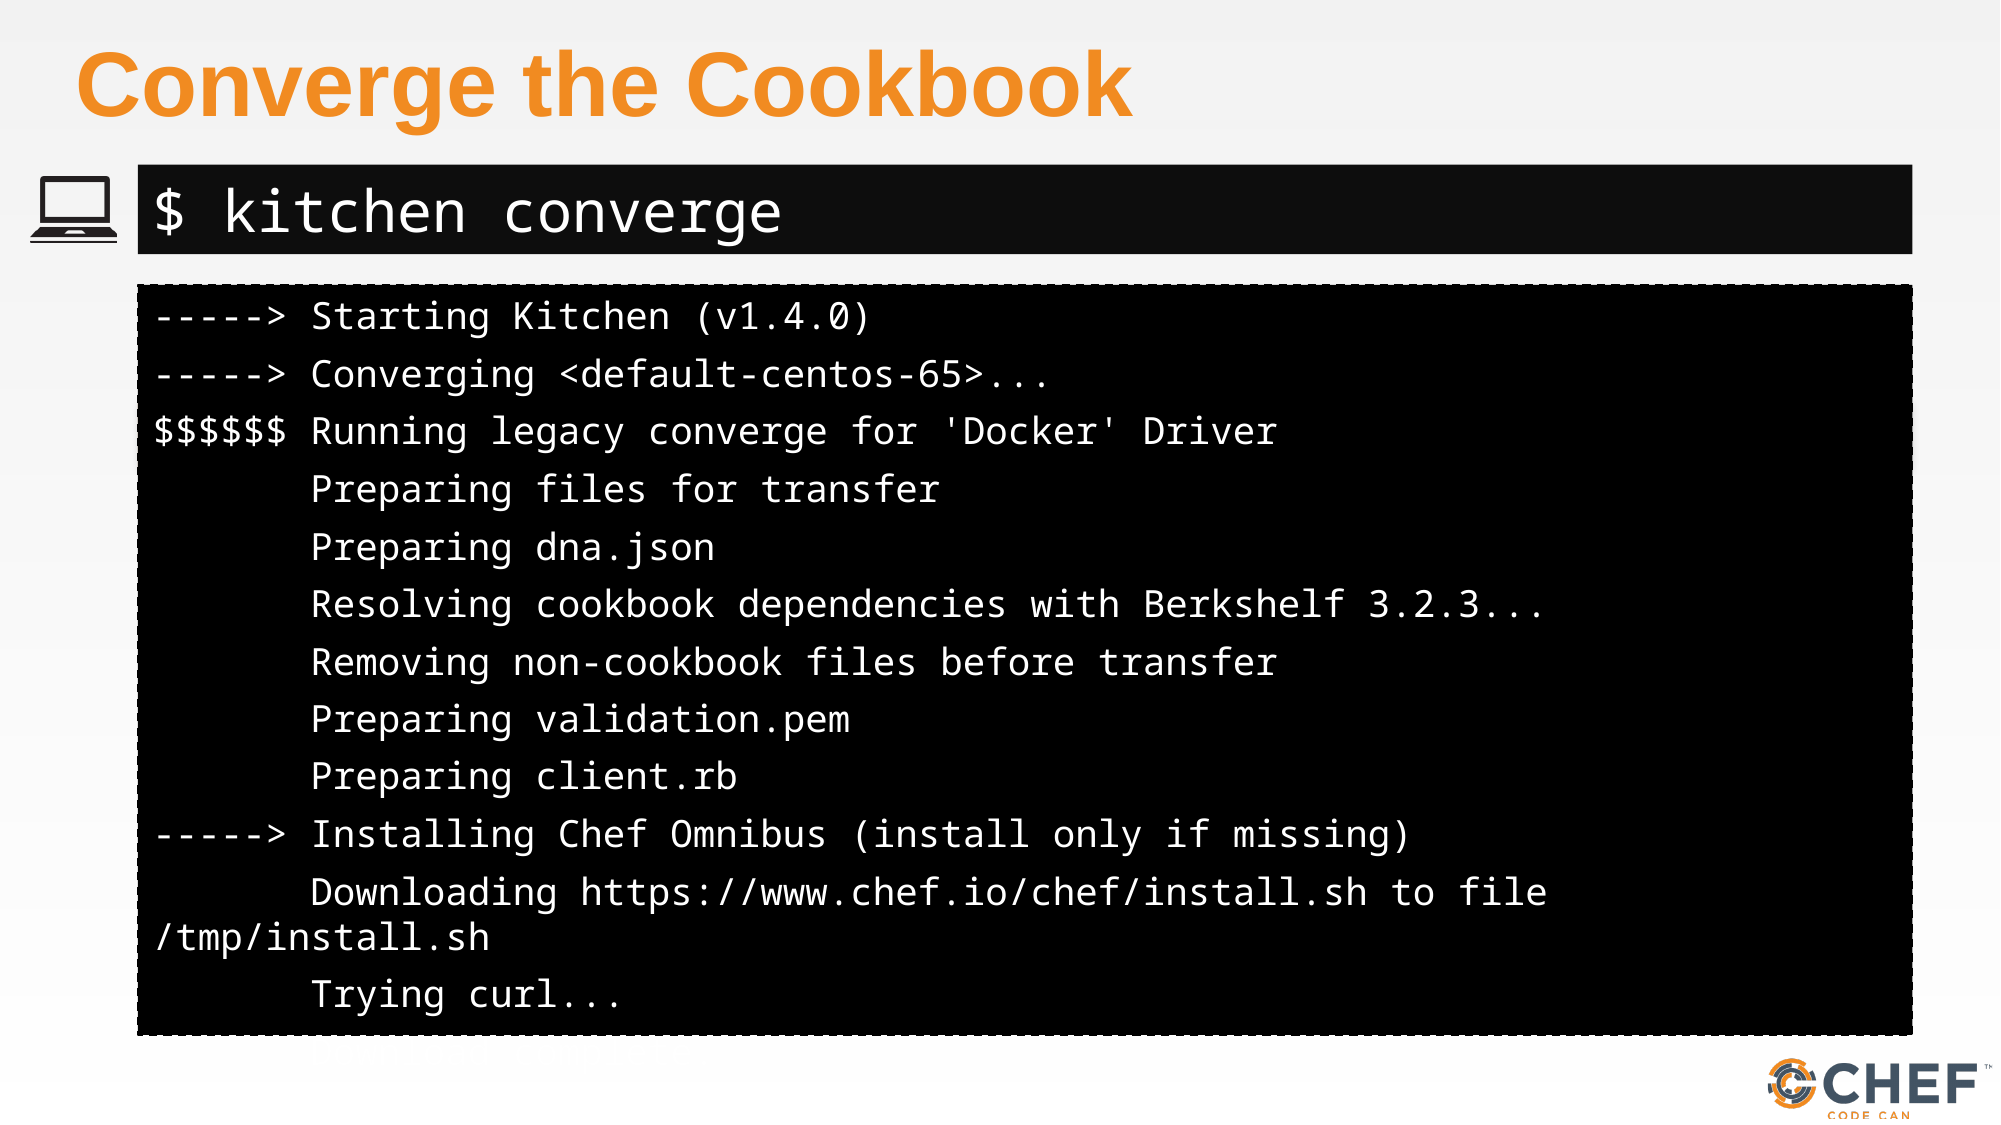

# Converge the Cookbook
$ kitchen converge
-----> Starting Kitchen (v1.4.0)
-----> Converging <default-centos-65>...
$$$$$$ Running legacy converge for 'Docker' Driver
       Preparing files for transfer
       Preparing dna.json
       Resolving cookbook dependencies with Berkshelf 3.2.3...
       Removing non-cookbook files before transfer
       Preparing validation.pem
       Preparing client.rb
-----> Installing Chef Omnibus (install only if missing)
       Downloading https://www.chef.io/chef/install.sh to file /tmp/install.sh
       Trying curl...
       Download complete.